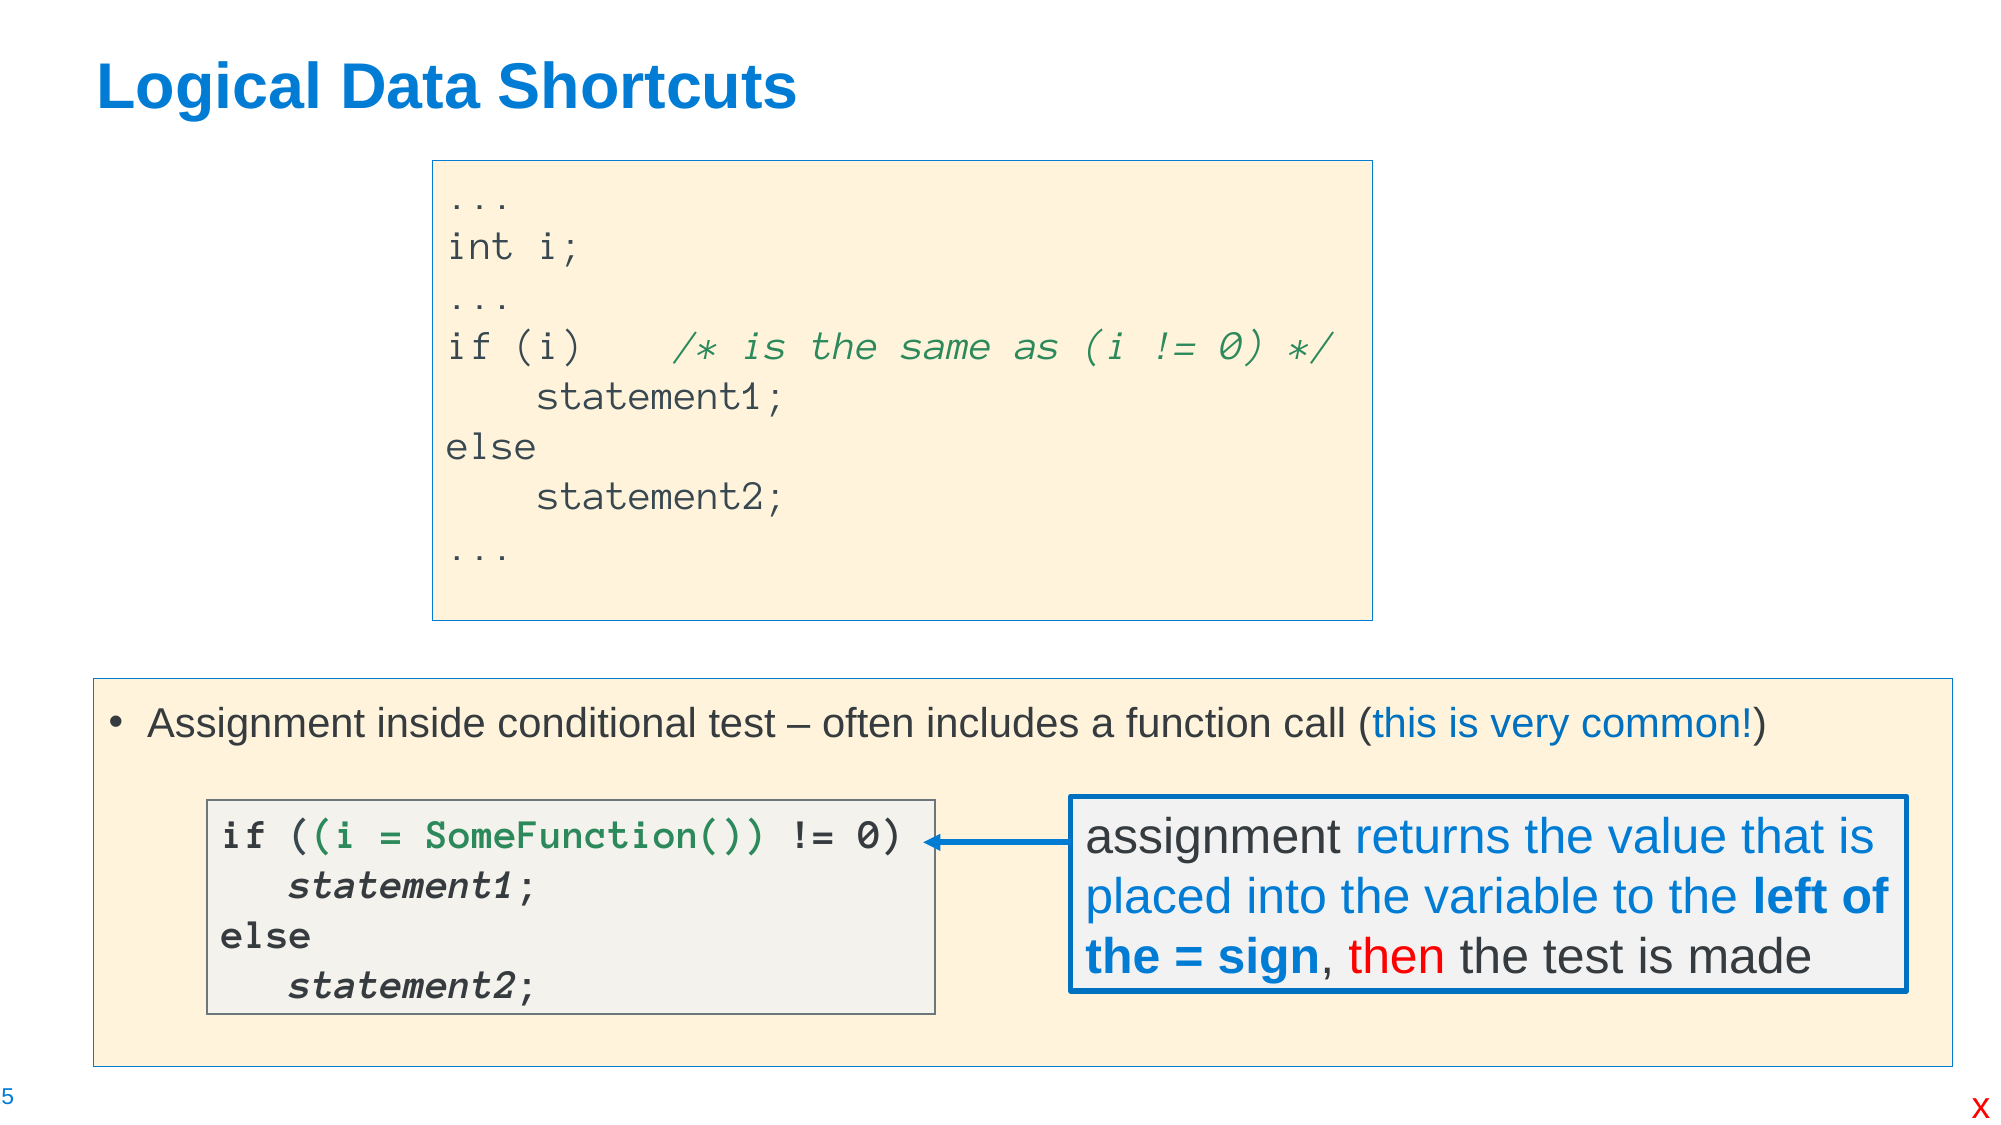

# Logical Data Shortcuts
...
int i;
...
if (i)    /* is the same as (i != 0) */
    statement1;
else
    statement2;
...

Assignment inside conditional test – often includes a function call (this is very common!)

assignment returns the value that is placed into the variable to the left of the = sign, then the test is made
if ((i = SomeFunction()) != 0)
   statement1;
else
   statement2;
x